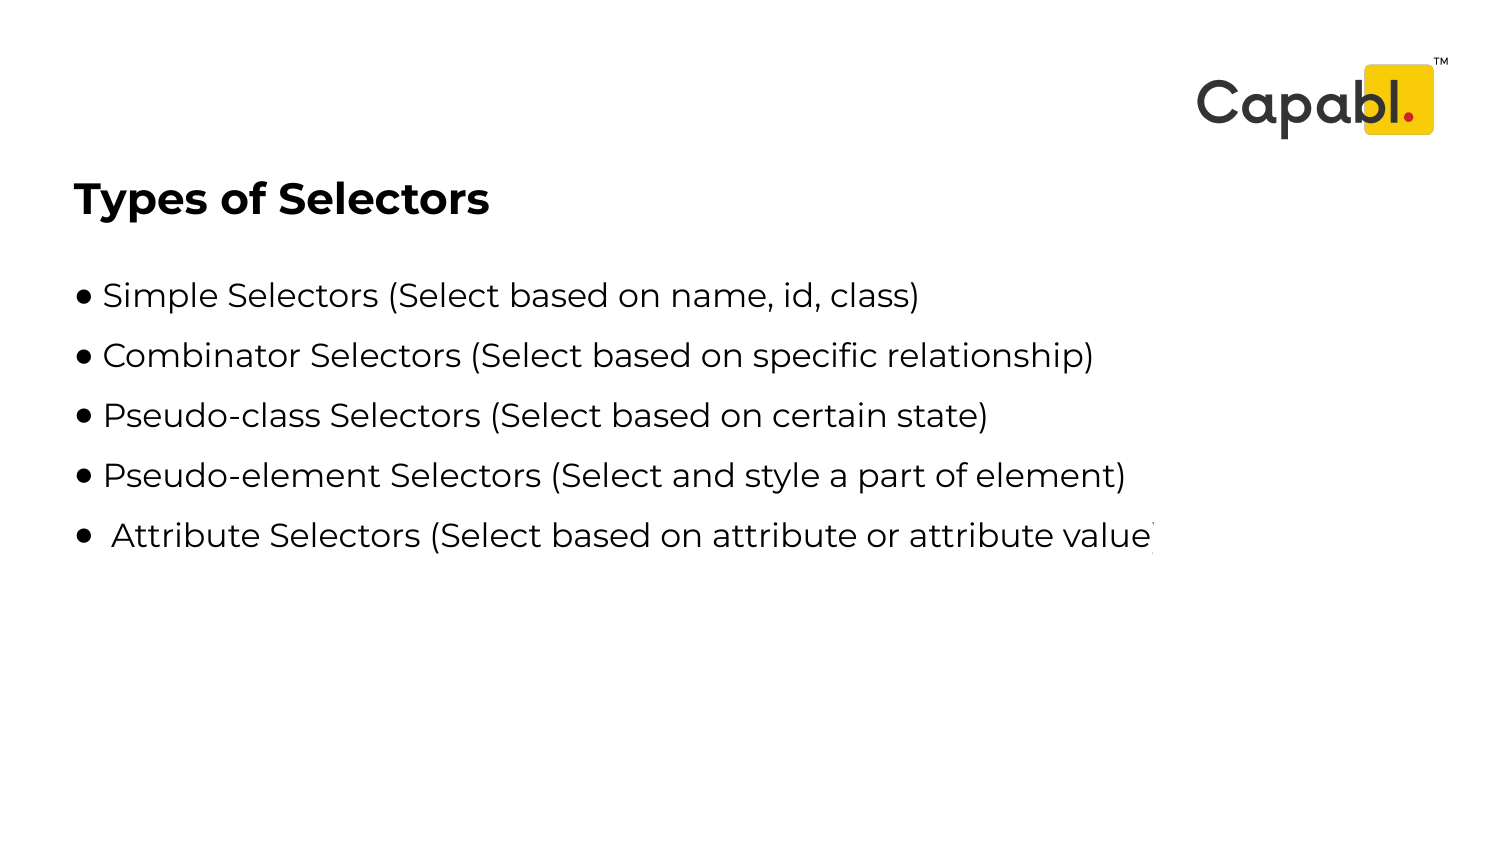

Types of Selectors
# Simple Selectors (Select based on name, id, class)
 Combinator Selectors (Select based on specific relationship)
 Pseudo-class Selectors (Select based on certain state)
 Pseudo-element Selectors (Select and style a part of element)
  Attribute Selectors (Select based on attribute or attribute value)